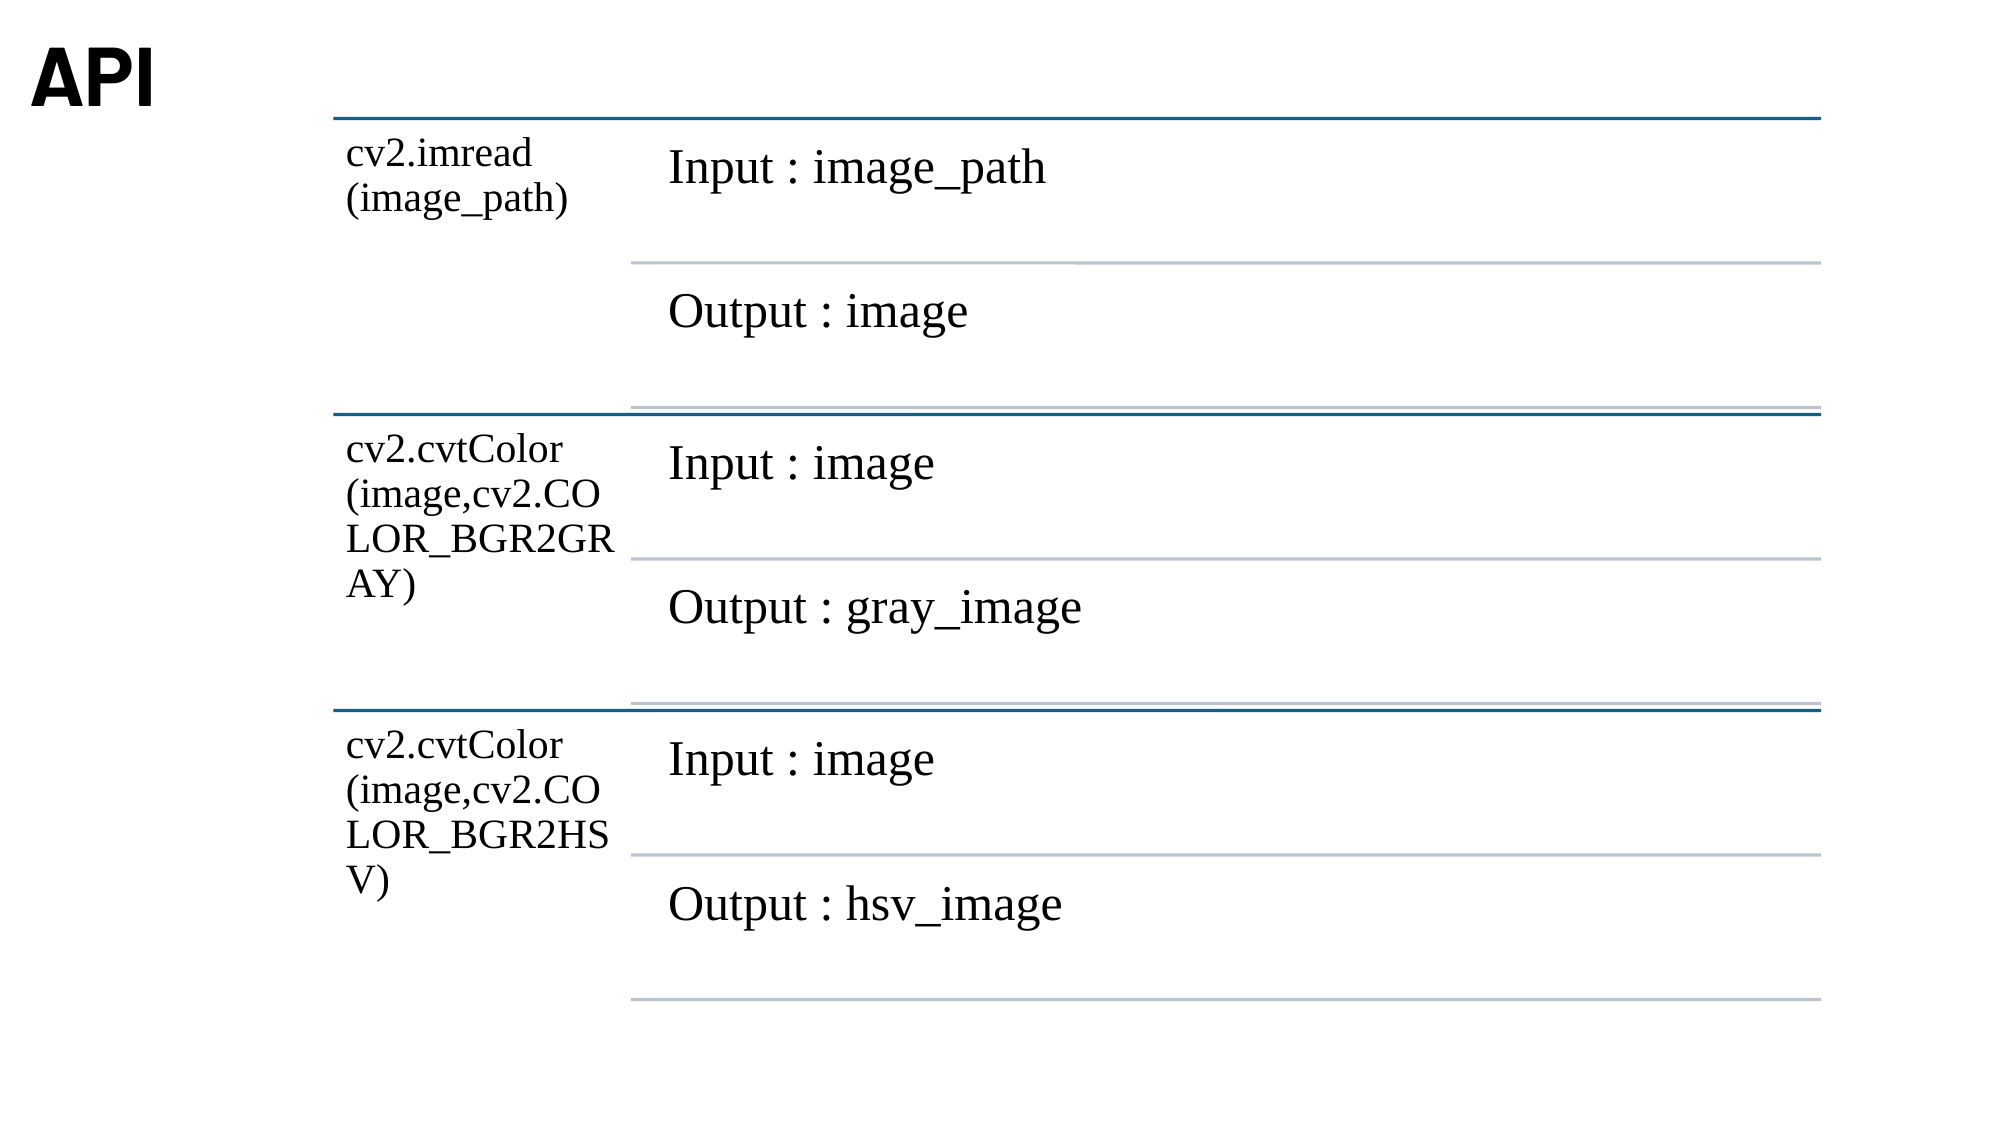

API
cv2.imread (image_path)
Input : image_path
Output : image
cv2.cvtColor (image,cv2.COLOR_BGR2GRAY)
Input : image
Output : gray_image
cv2.cvtColor (image,cv2.COLOR_BGR2HSV)
Input : image
Output : hsv_image